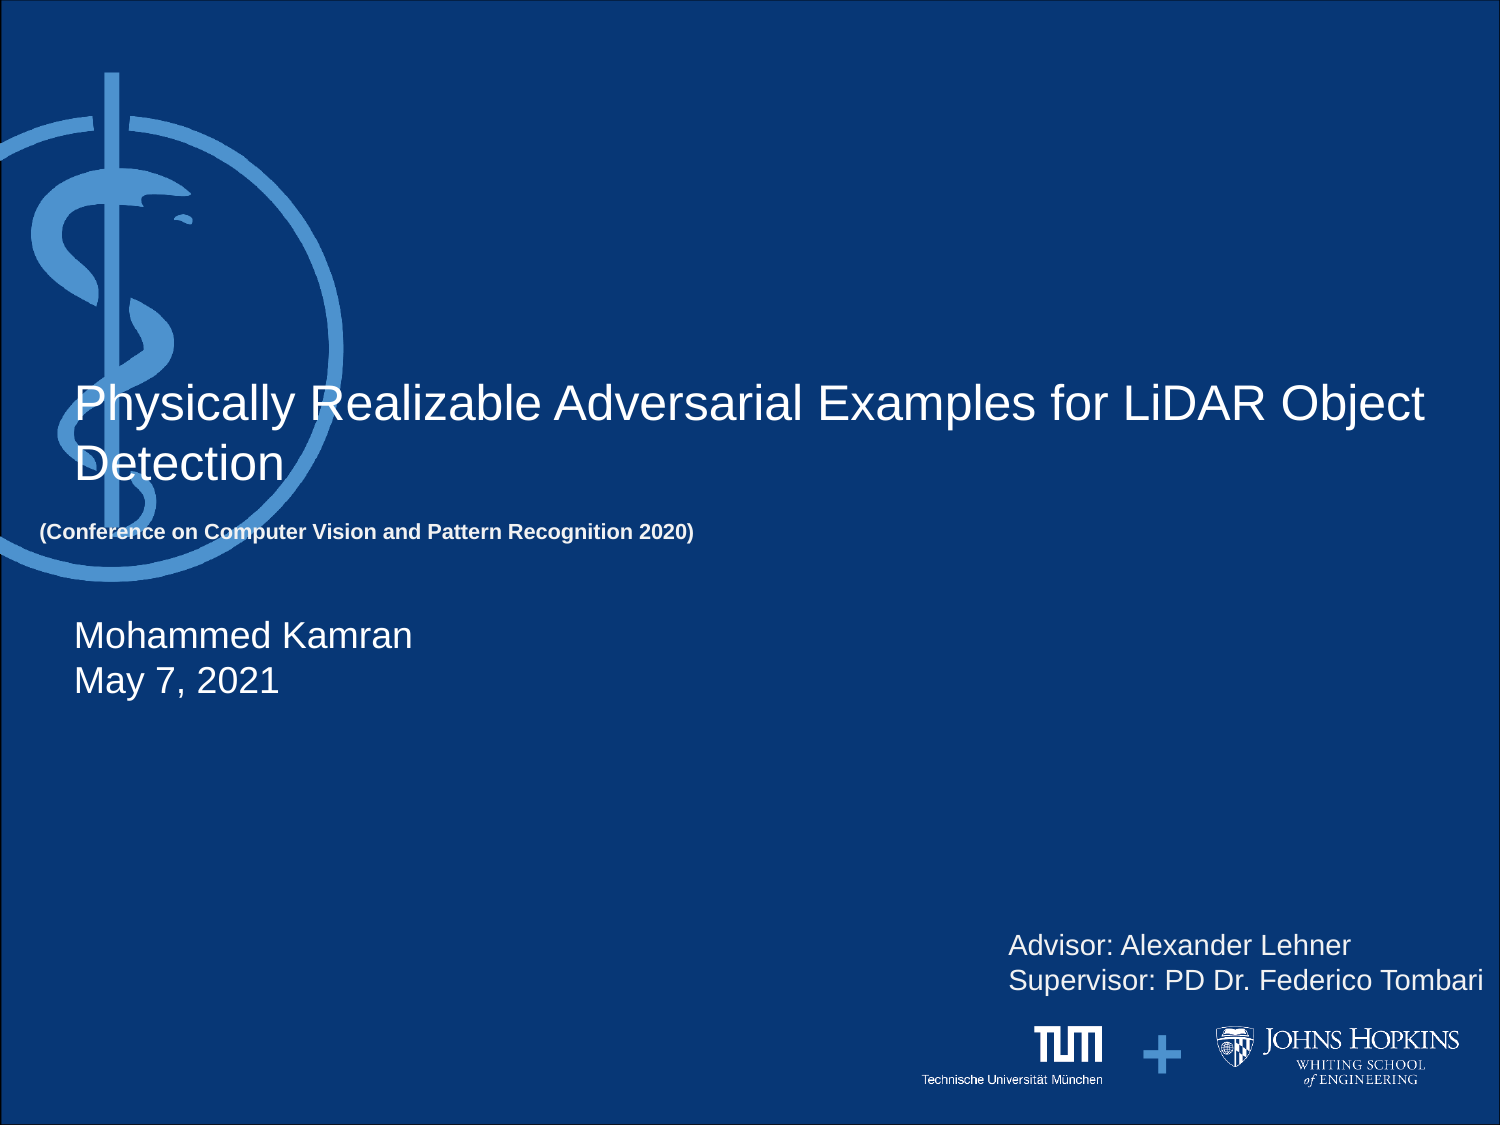

# Physically Realizable Adversarial Examples for LiDAR Object Detection Mohammed Kamran May 7, 2021
(Conference on Computer Vision and Pattern Recognition 2020)

Advisor: Alexander Lehner
Supervisor: PD Dr. Federico Tombari